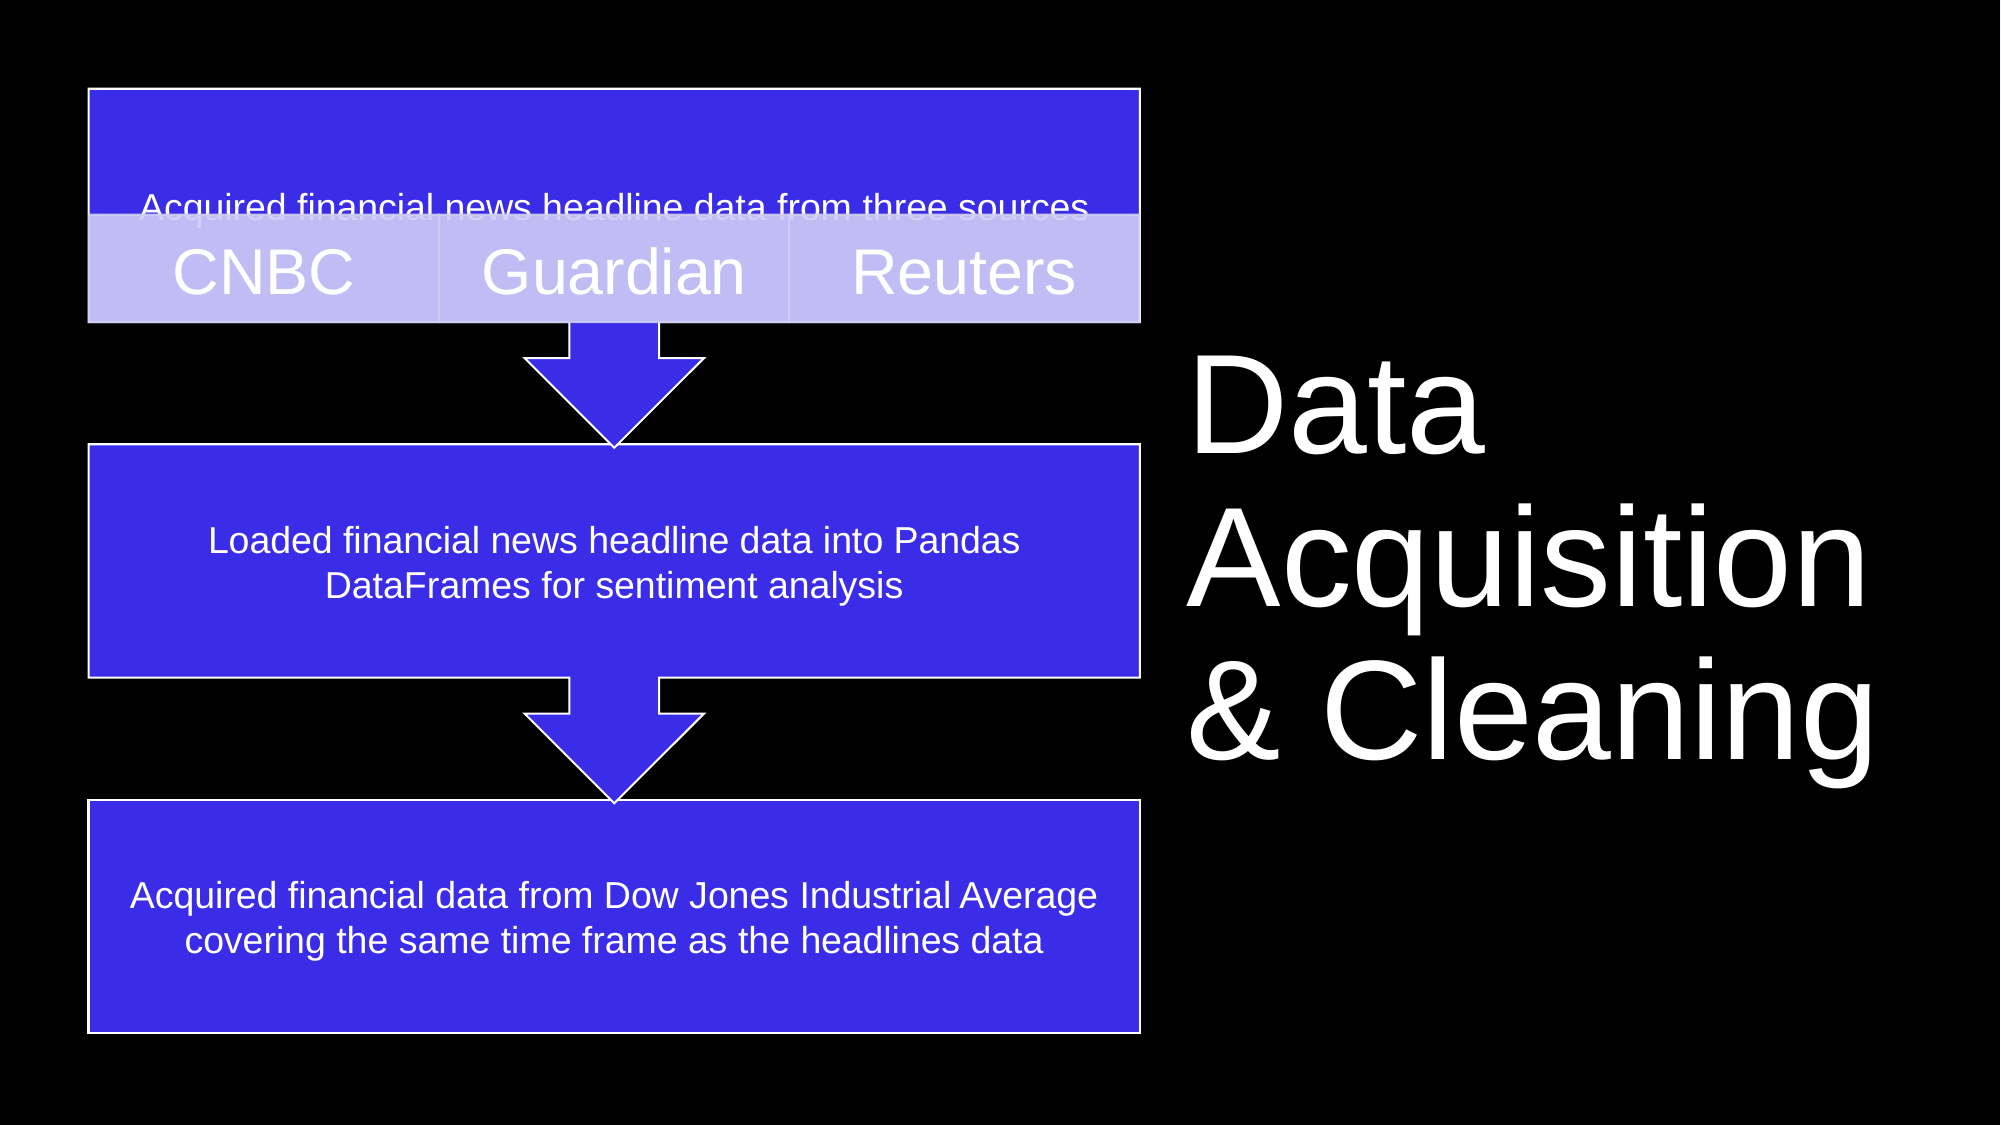

Acquired financial data from Dow Jones Industrial Average covering the same time frame as the headlines data
Loaded financial news headline data into Pandas DataFrames for sentiment analysis
Acquired financial news headline data from three sources
CNBC
Guardian
Reuters
# Data Acquisition & Cleaning